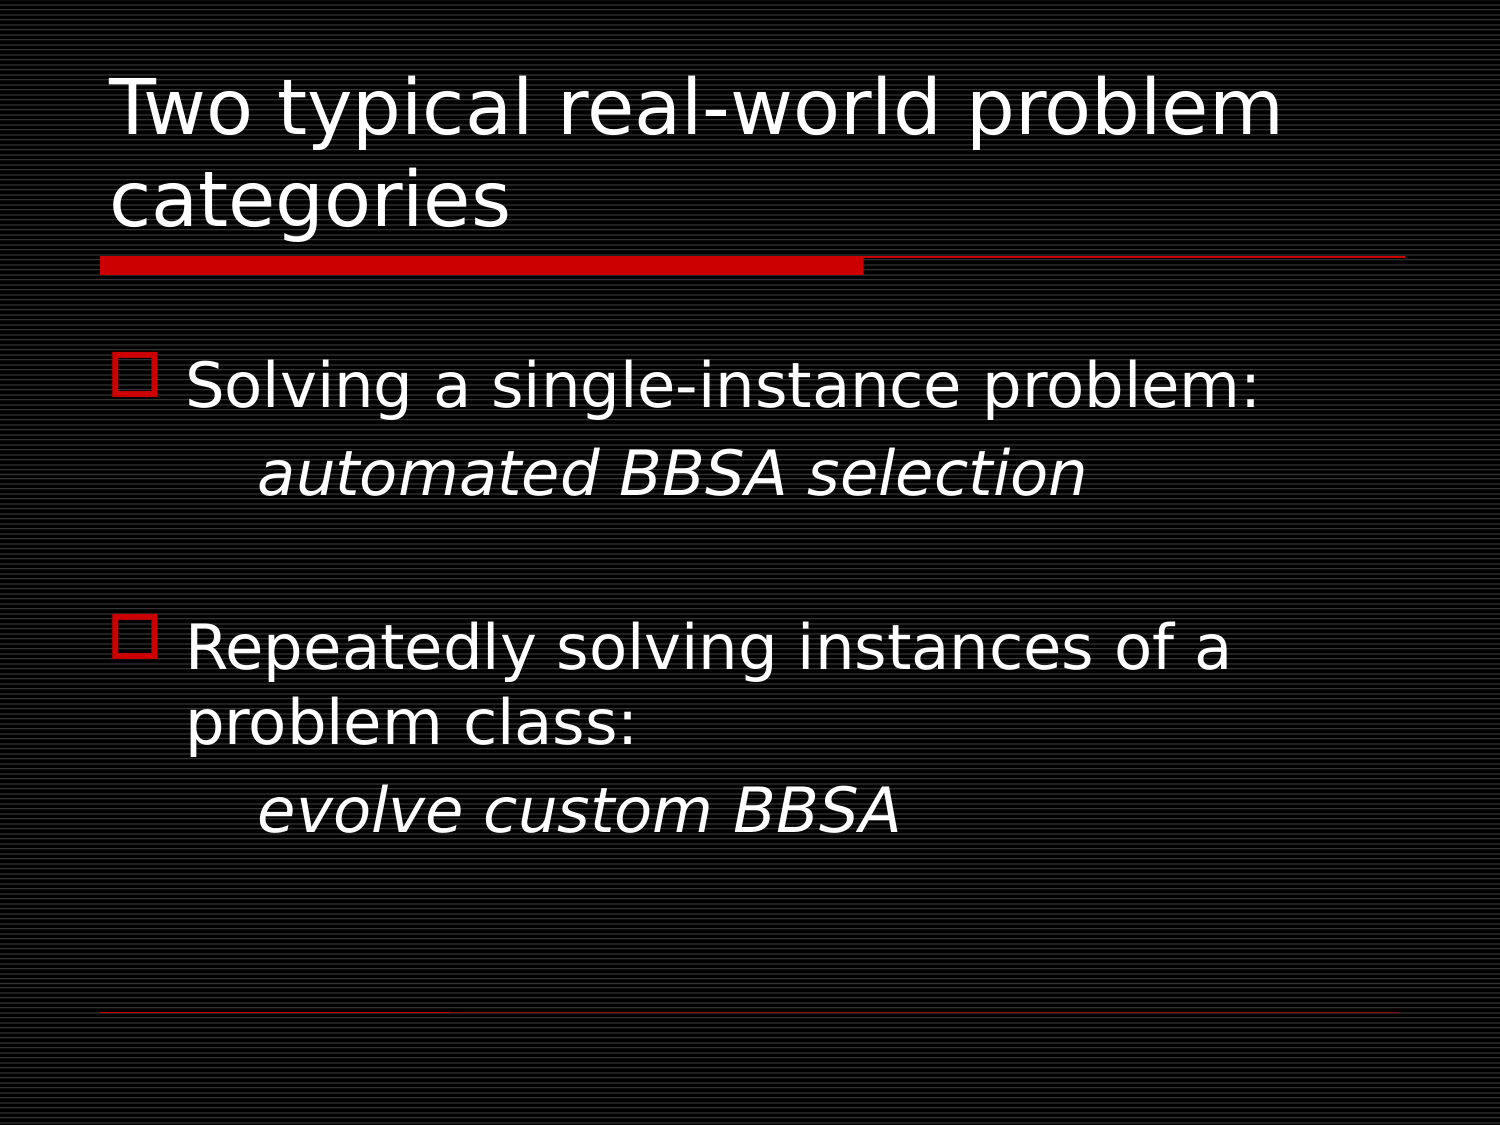

# Two typical real-world problem categories
Solving a single-instance problem:
	automated BBSA selection

Repeatedly solving instances of a problem class:
	evolve custom BBSA